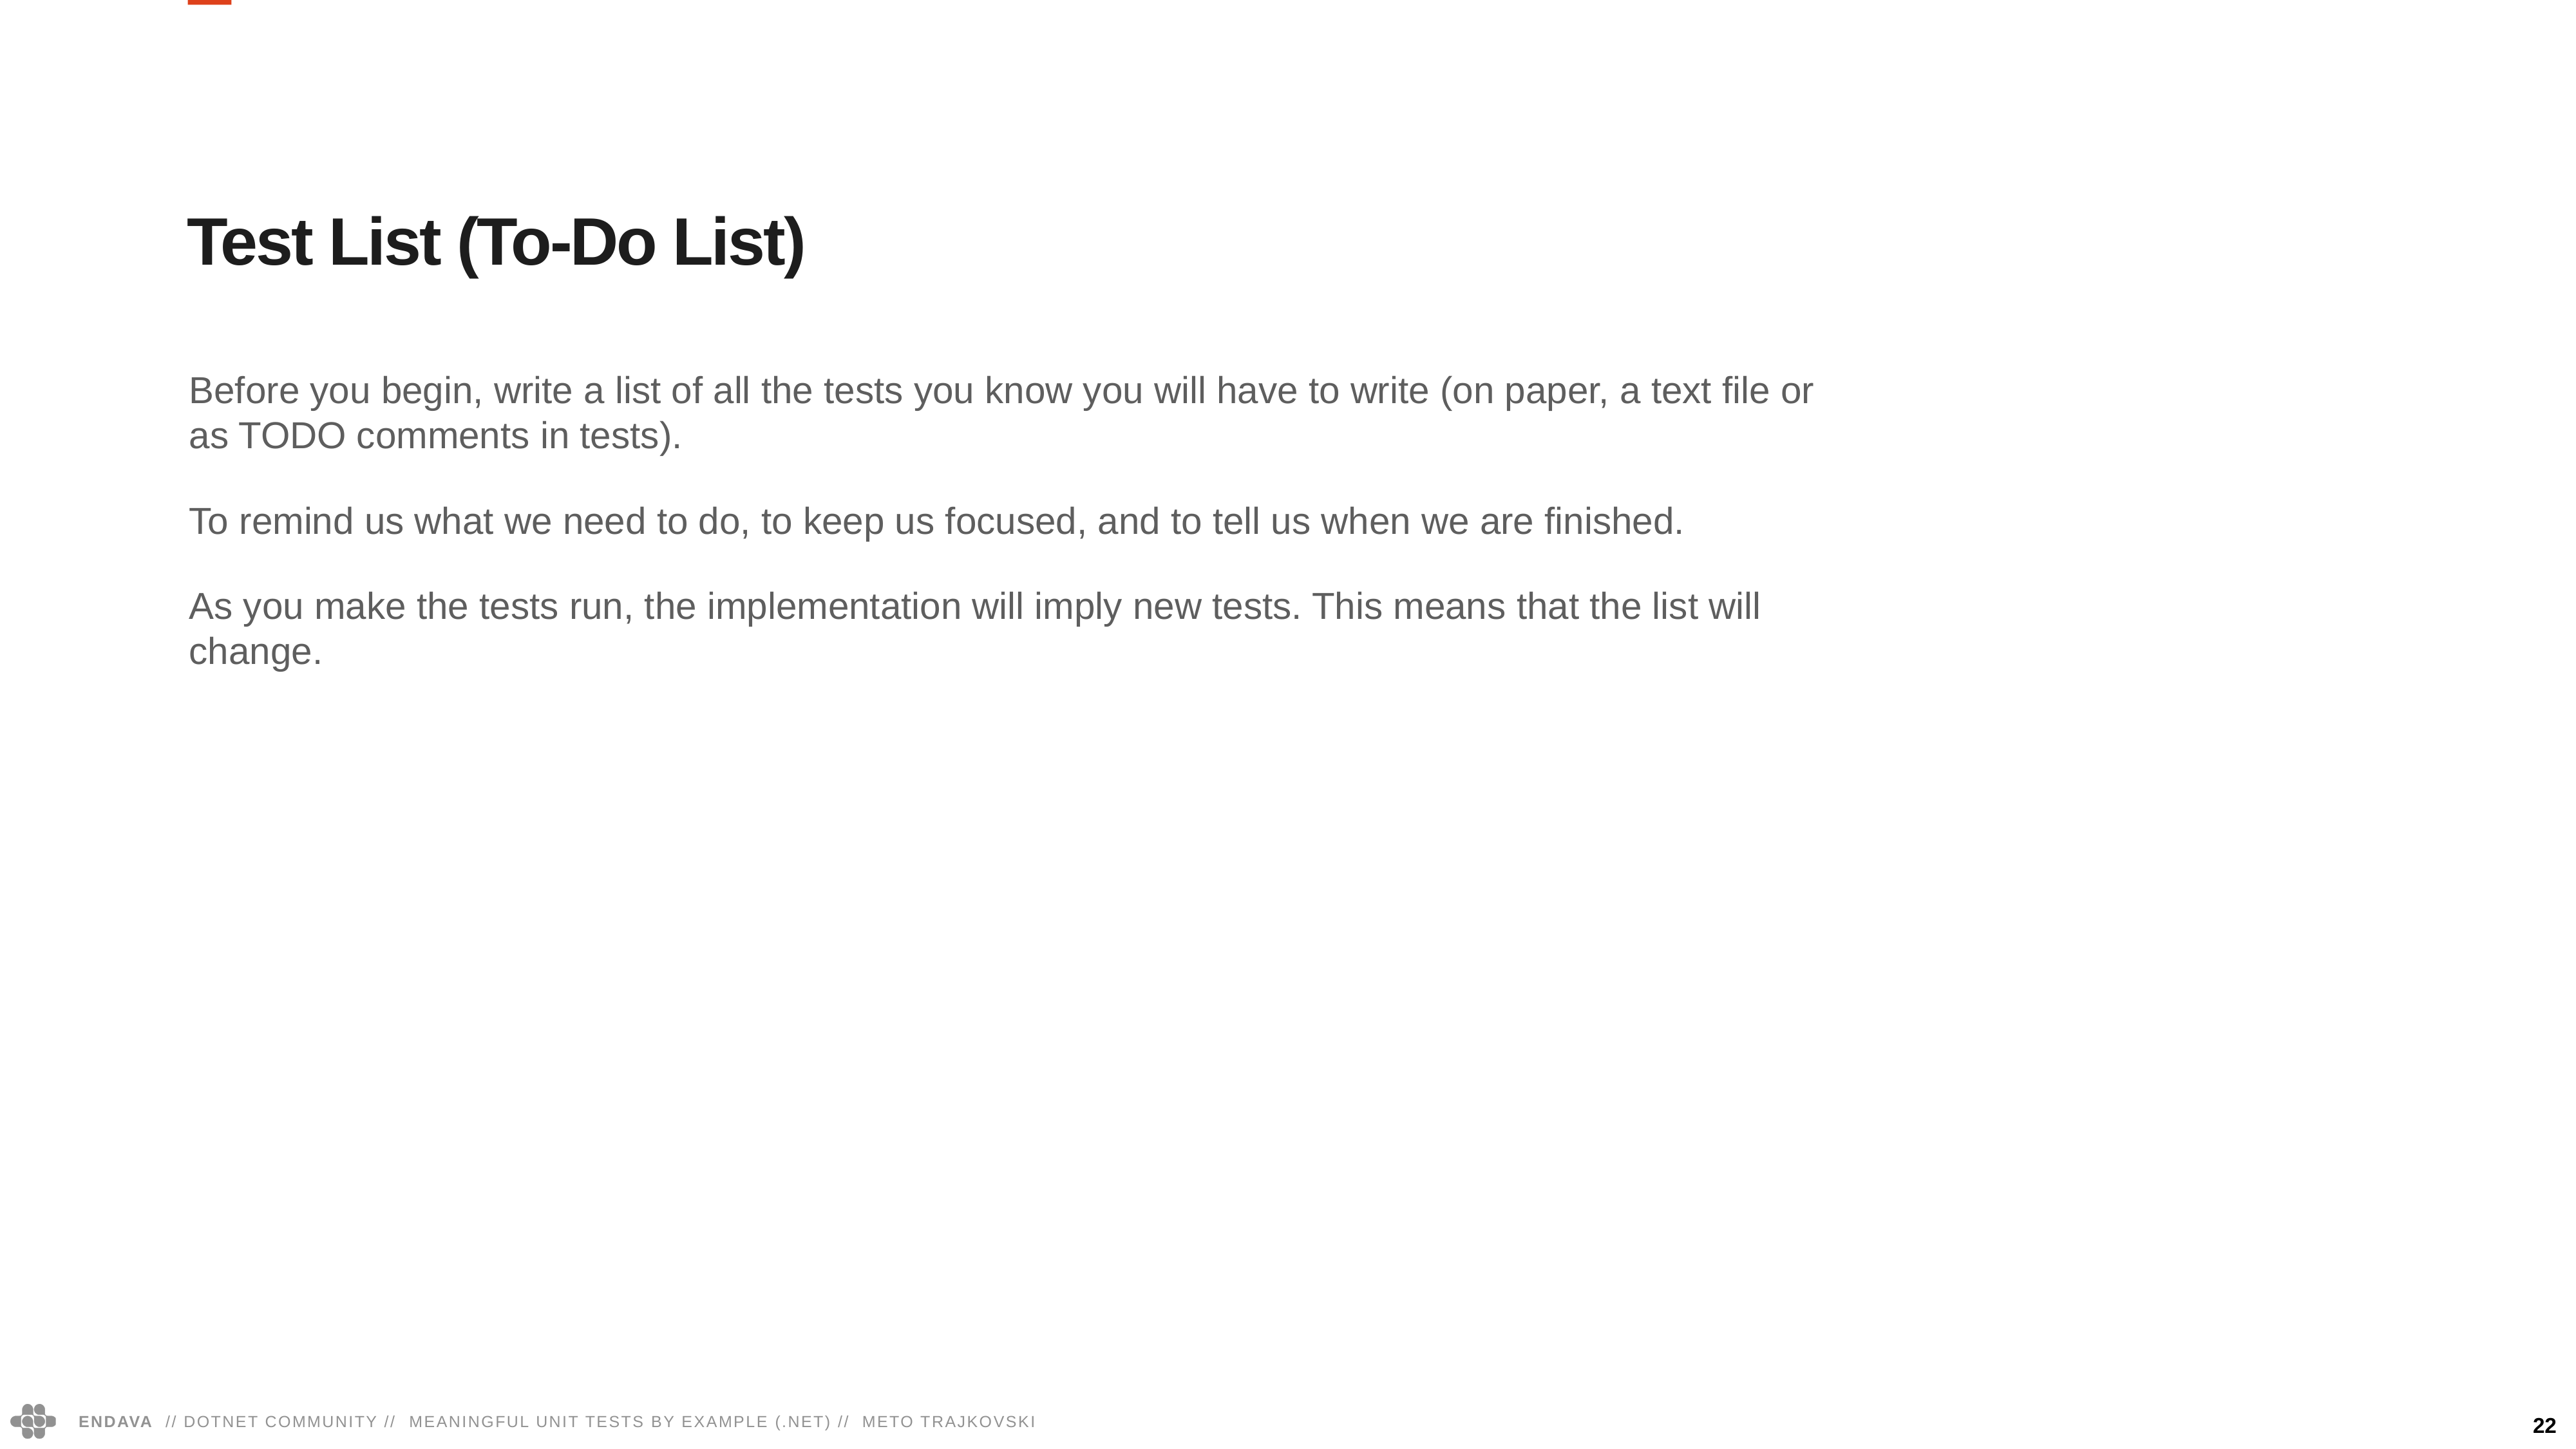

Test List (To-Do List)
Before you begin, write a list of all the tests you know you will have to write (on paper, a text file or as TODO comments in tests).
To remind us what we need to do, to keep us focused, and to tell us when we are finished.
As you make the tests run, the implementation will imply new tests. This means that the list will change.
22